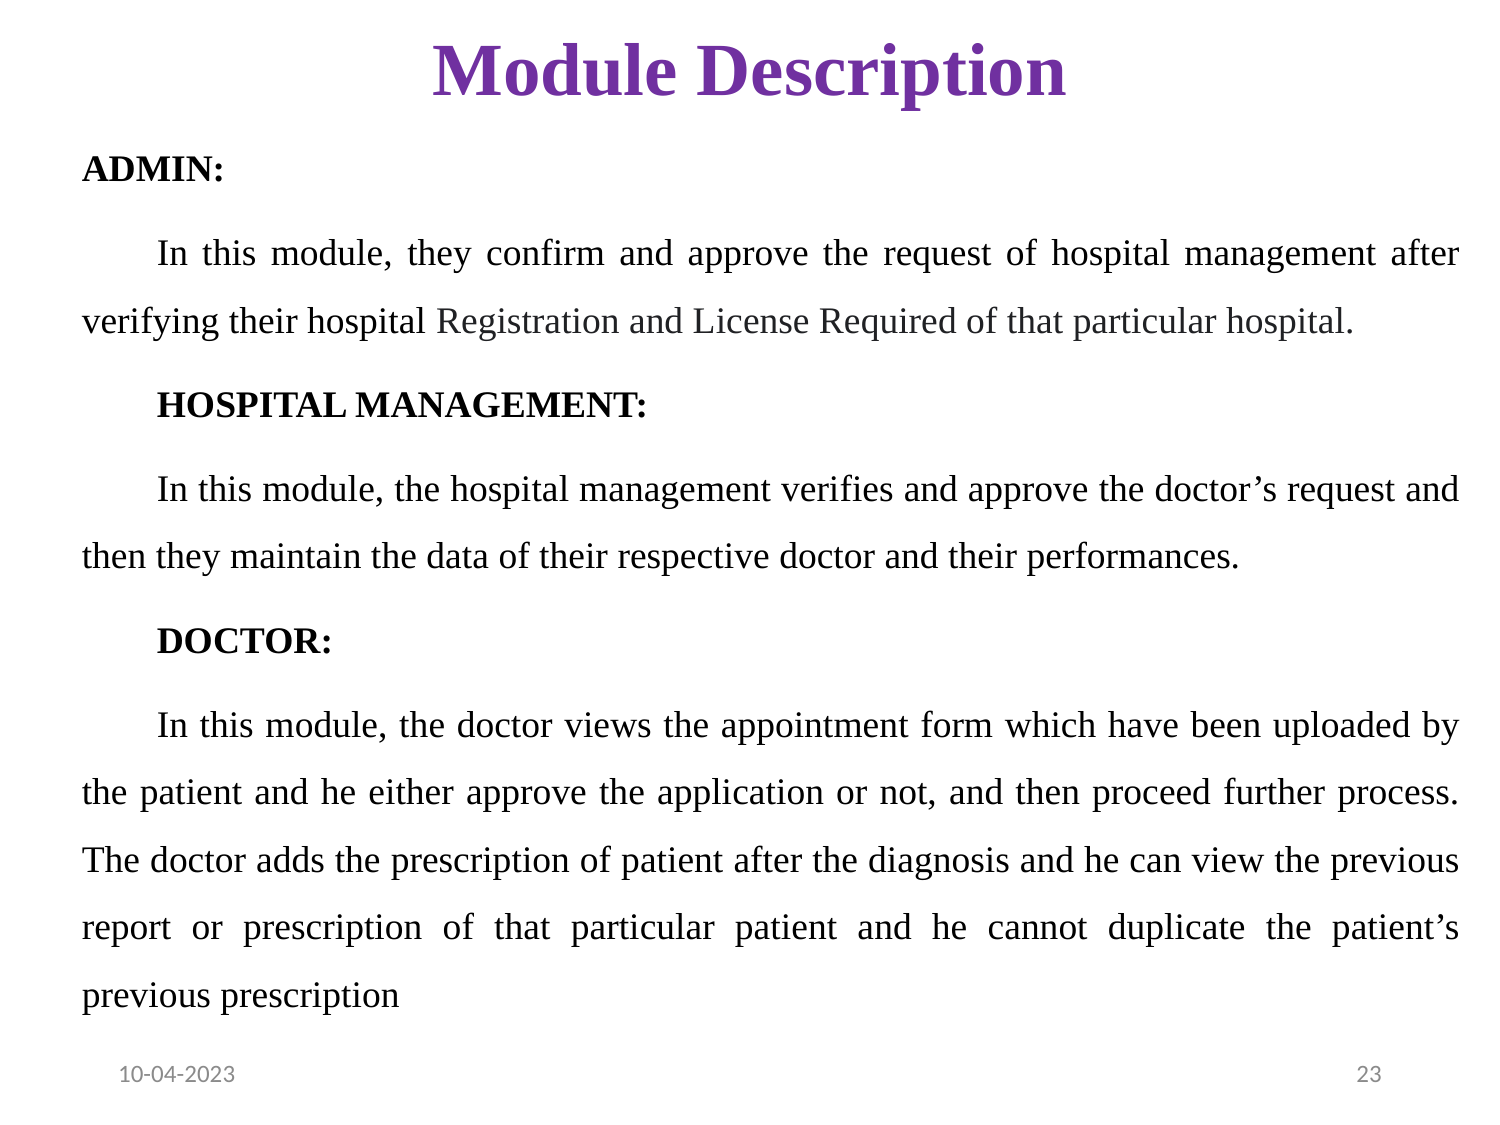

# Module Description
ADMIN:
In this module, they confirm and approve the request of hospital management after verifying their hospital Registration and License Required of that particular hospital.
HOSPITAL MANAGEMENT:
In this module, the hospital management verifies and approve the doctor’s request and then they maintain the data of their respective doctor and their performances.
DOCTOR:
In this module, the doctor views the appointment form which have been uploaded by the patient and he either approve the application or not, and then proceed further process. The doctor adds the prescription of patient after the diagnosis and he can view the previous report or prescription of that particular patient and he cannot duplicate the patient’s previous prescription

10-04-2023
23